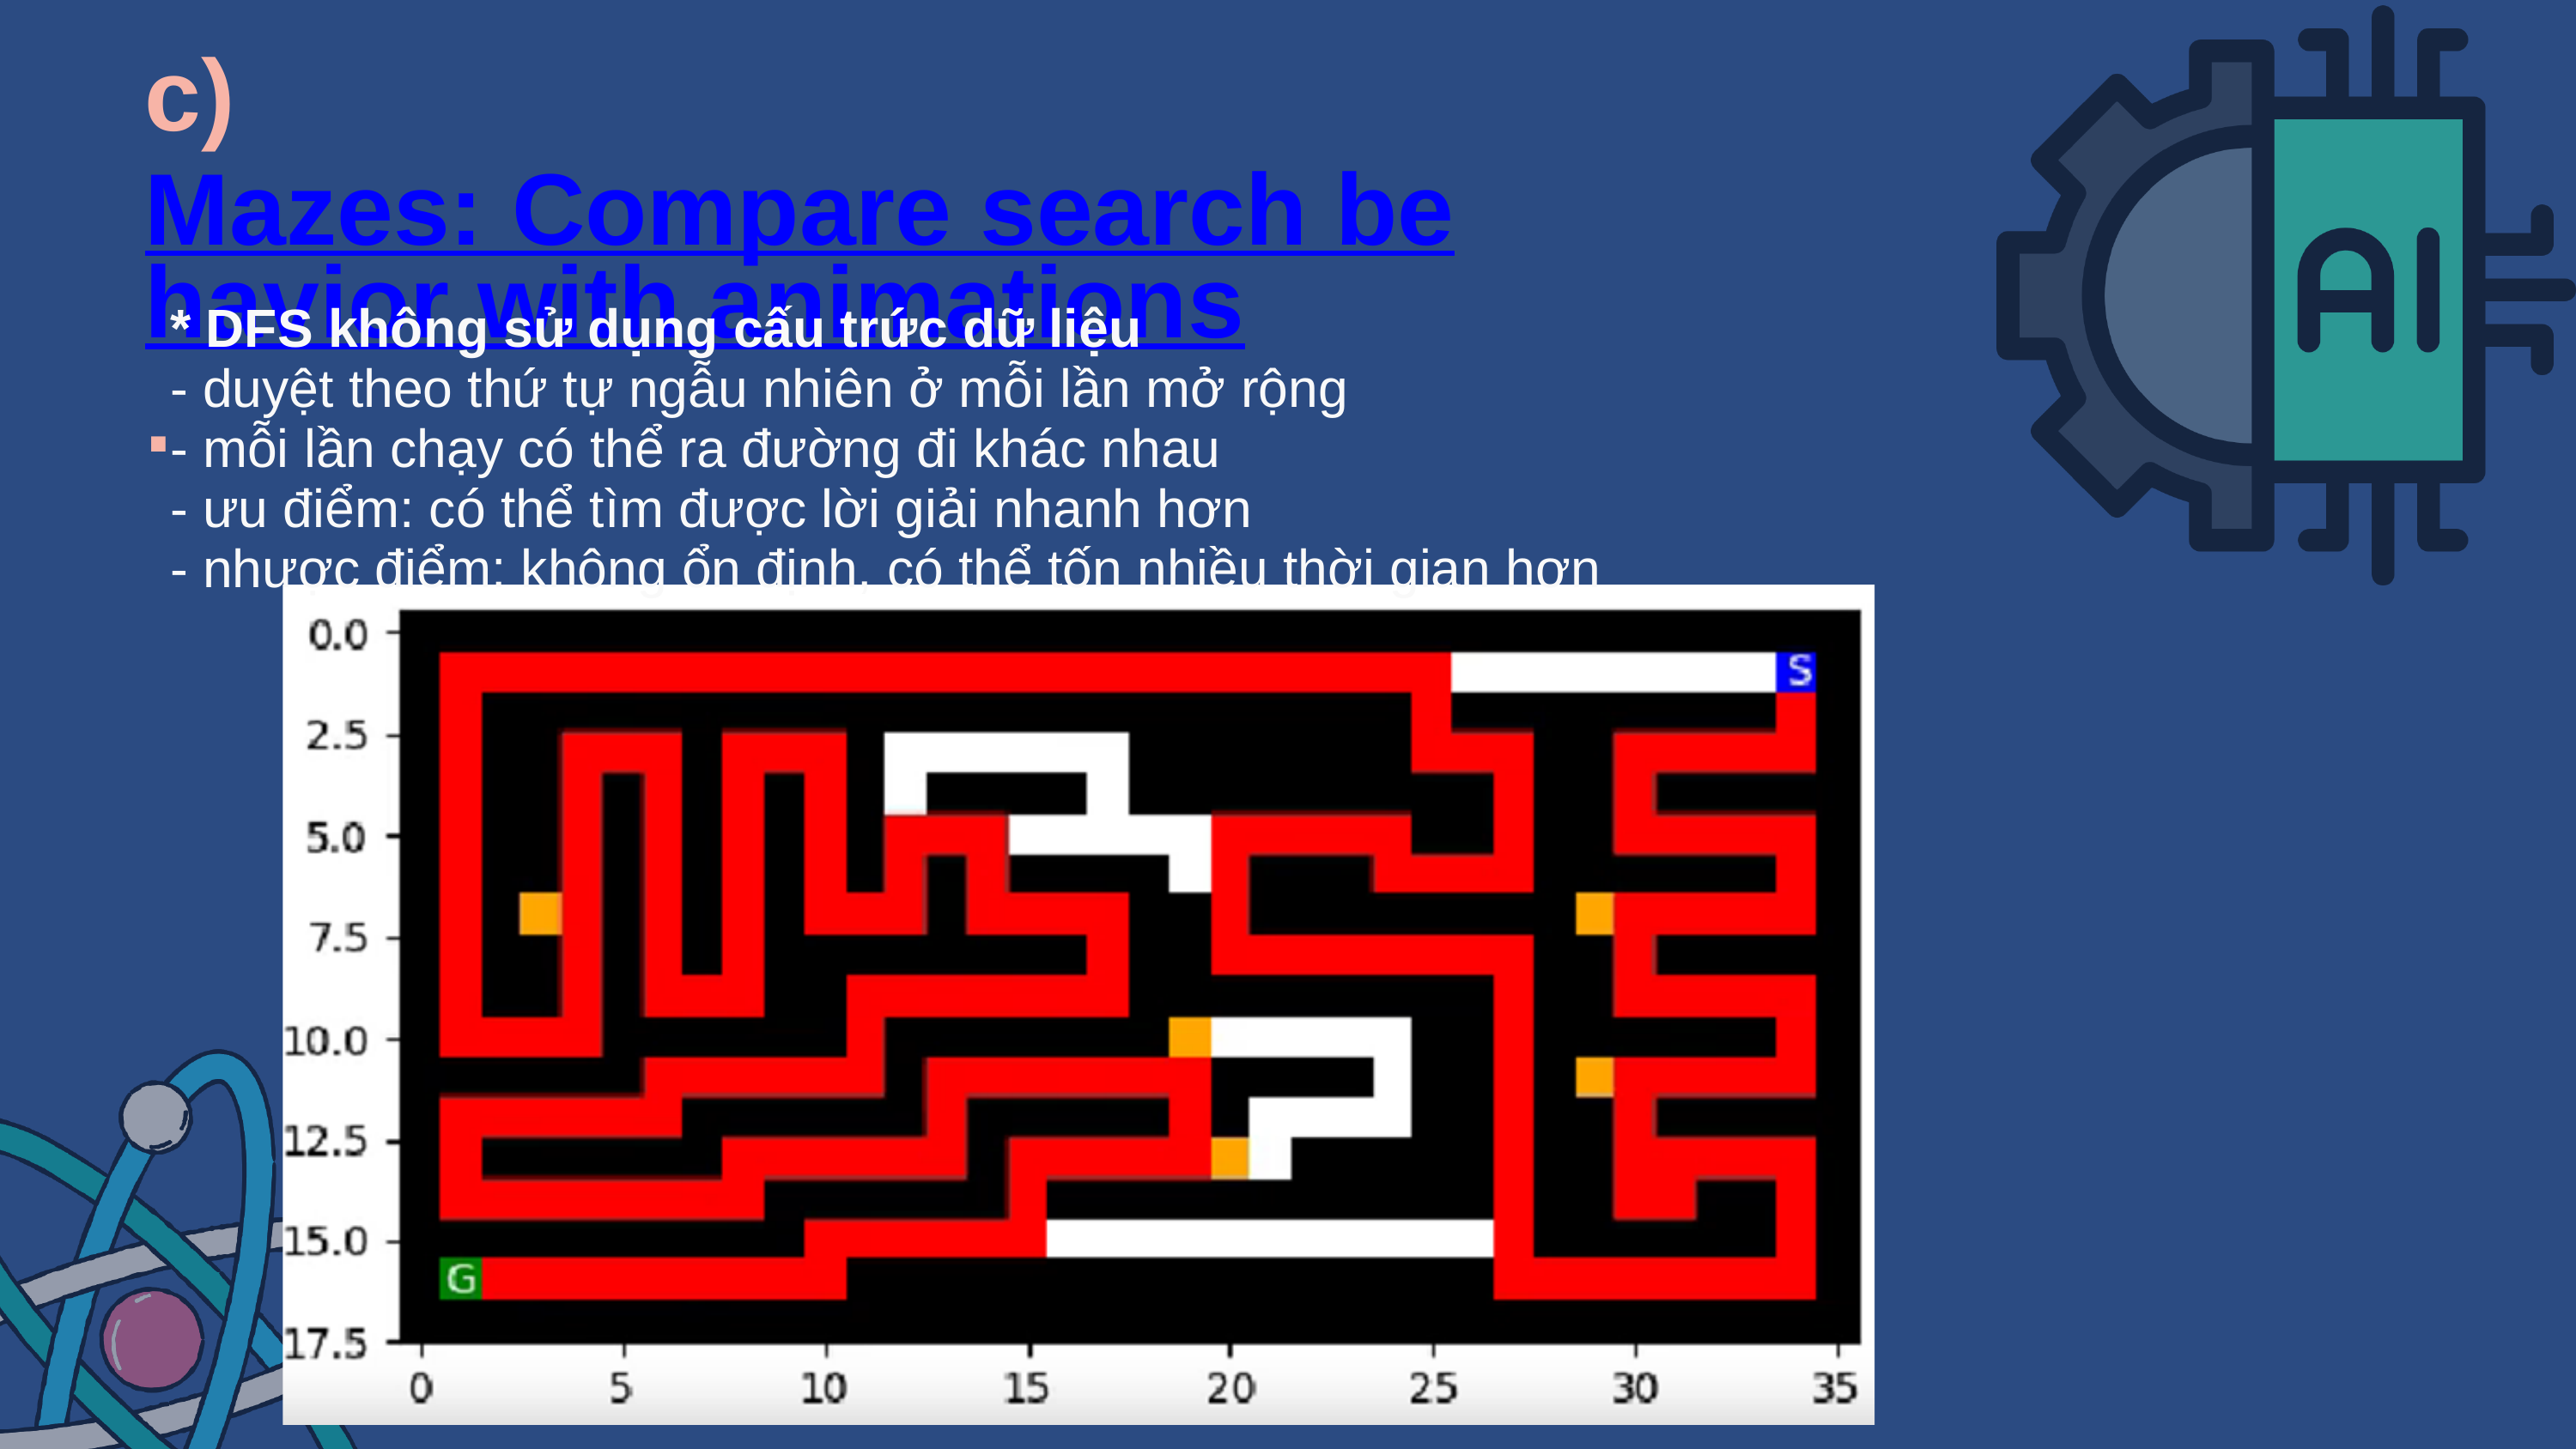

c) Mazes: Compare search behavior with animations.

* DFS không sử dụng cấu trức dữ liệu
- duyệt theo thứ tự ngẫu nhiên ở mỗi lần mở rộng
- mỗi lần chạy có thể ra đường đi khác nhau
- ưu điểm: có thể tìm được lời giải nhanh hơn
- nhược điểm: không ổn định, có thể tốn nhiều thời gian hơn